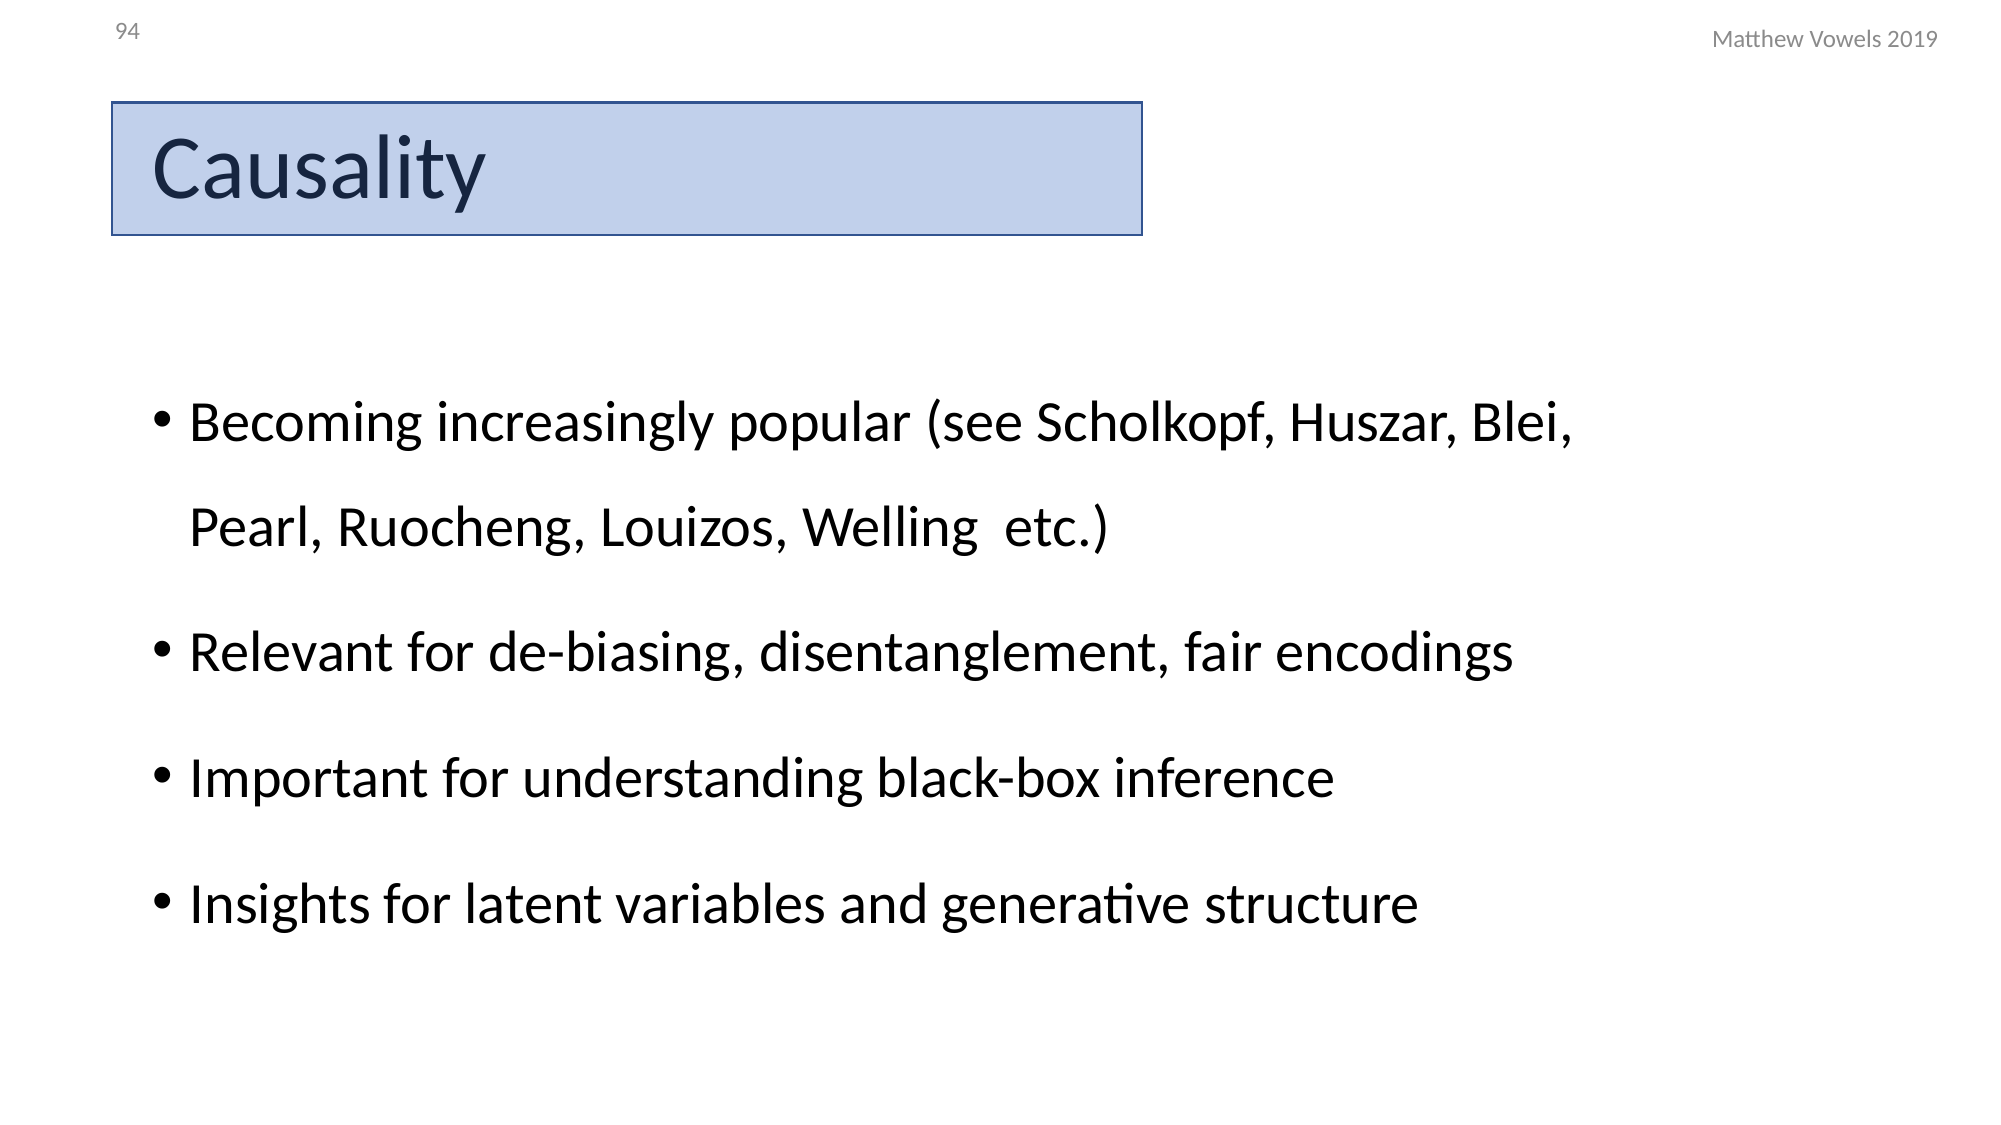

94
Matthew Vowels 2019
# Causality

Becoming increasingly popular (see Scholkopf, Huszar, Blei, Pearl, Ruocheng, Louizos, Welling  etc.)
Relevant for de-biasing, disentanglement, fair encodings
Important for understanding black-box inference
Insights for latent variables and generative structure